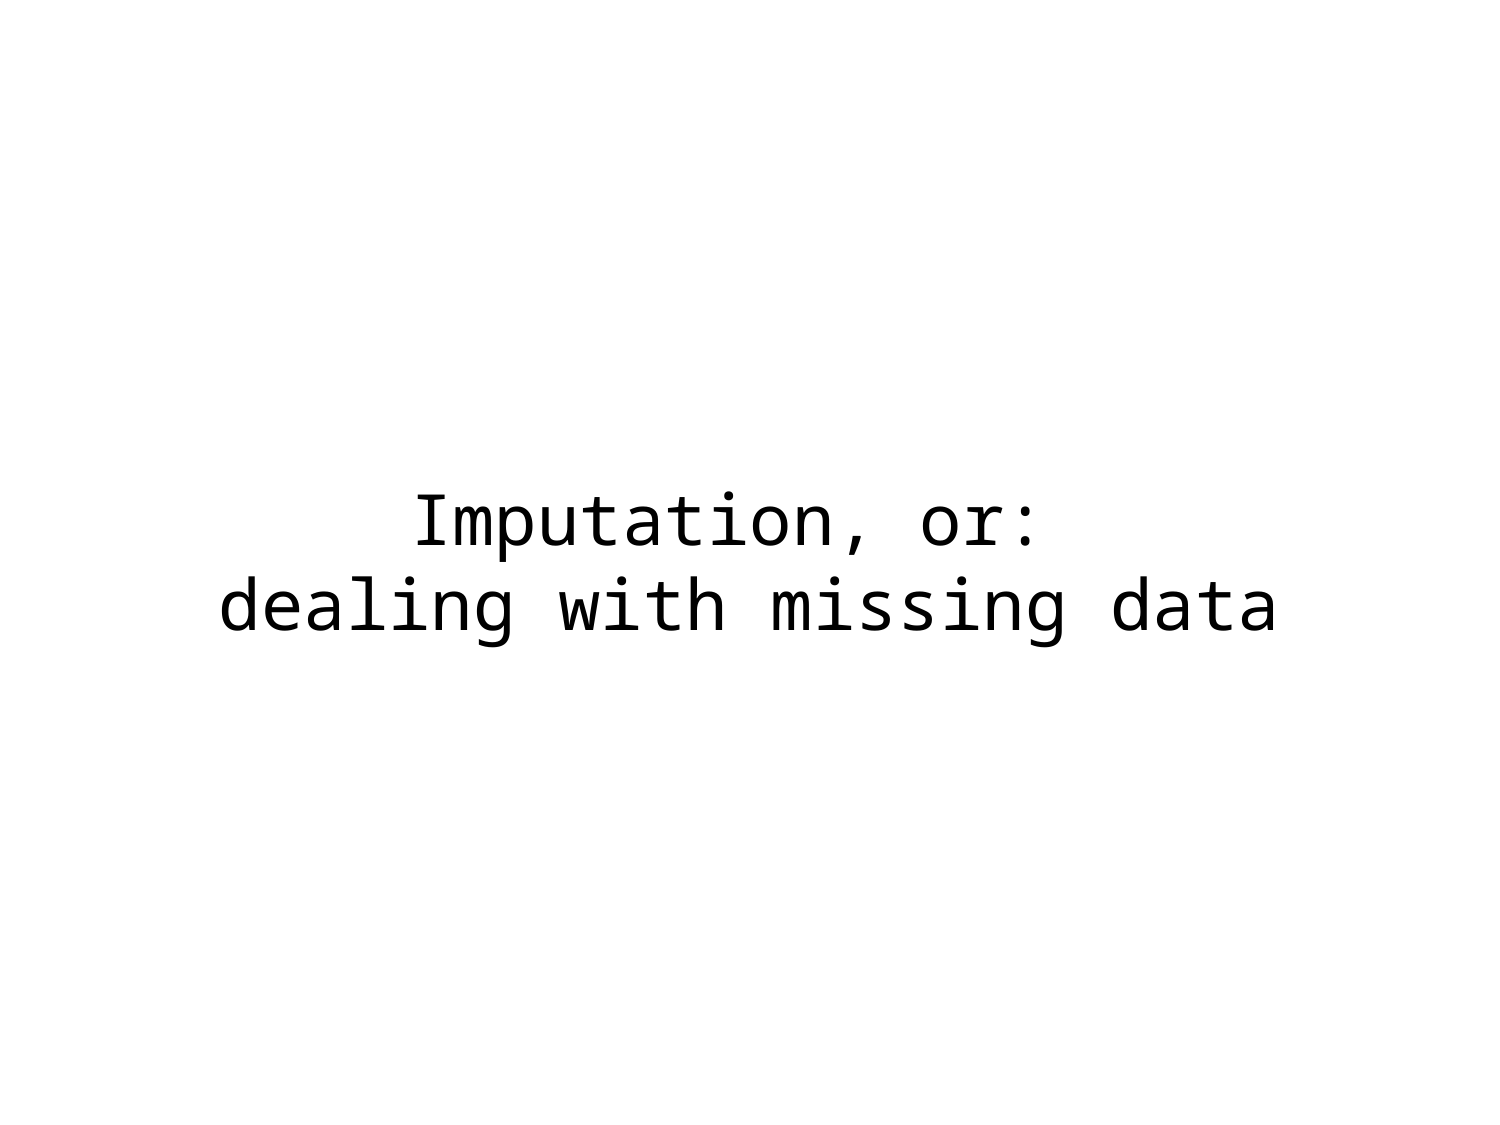

# Imputation, or: dealing with missing data